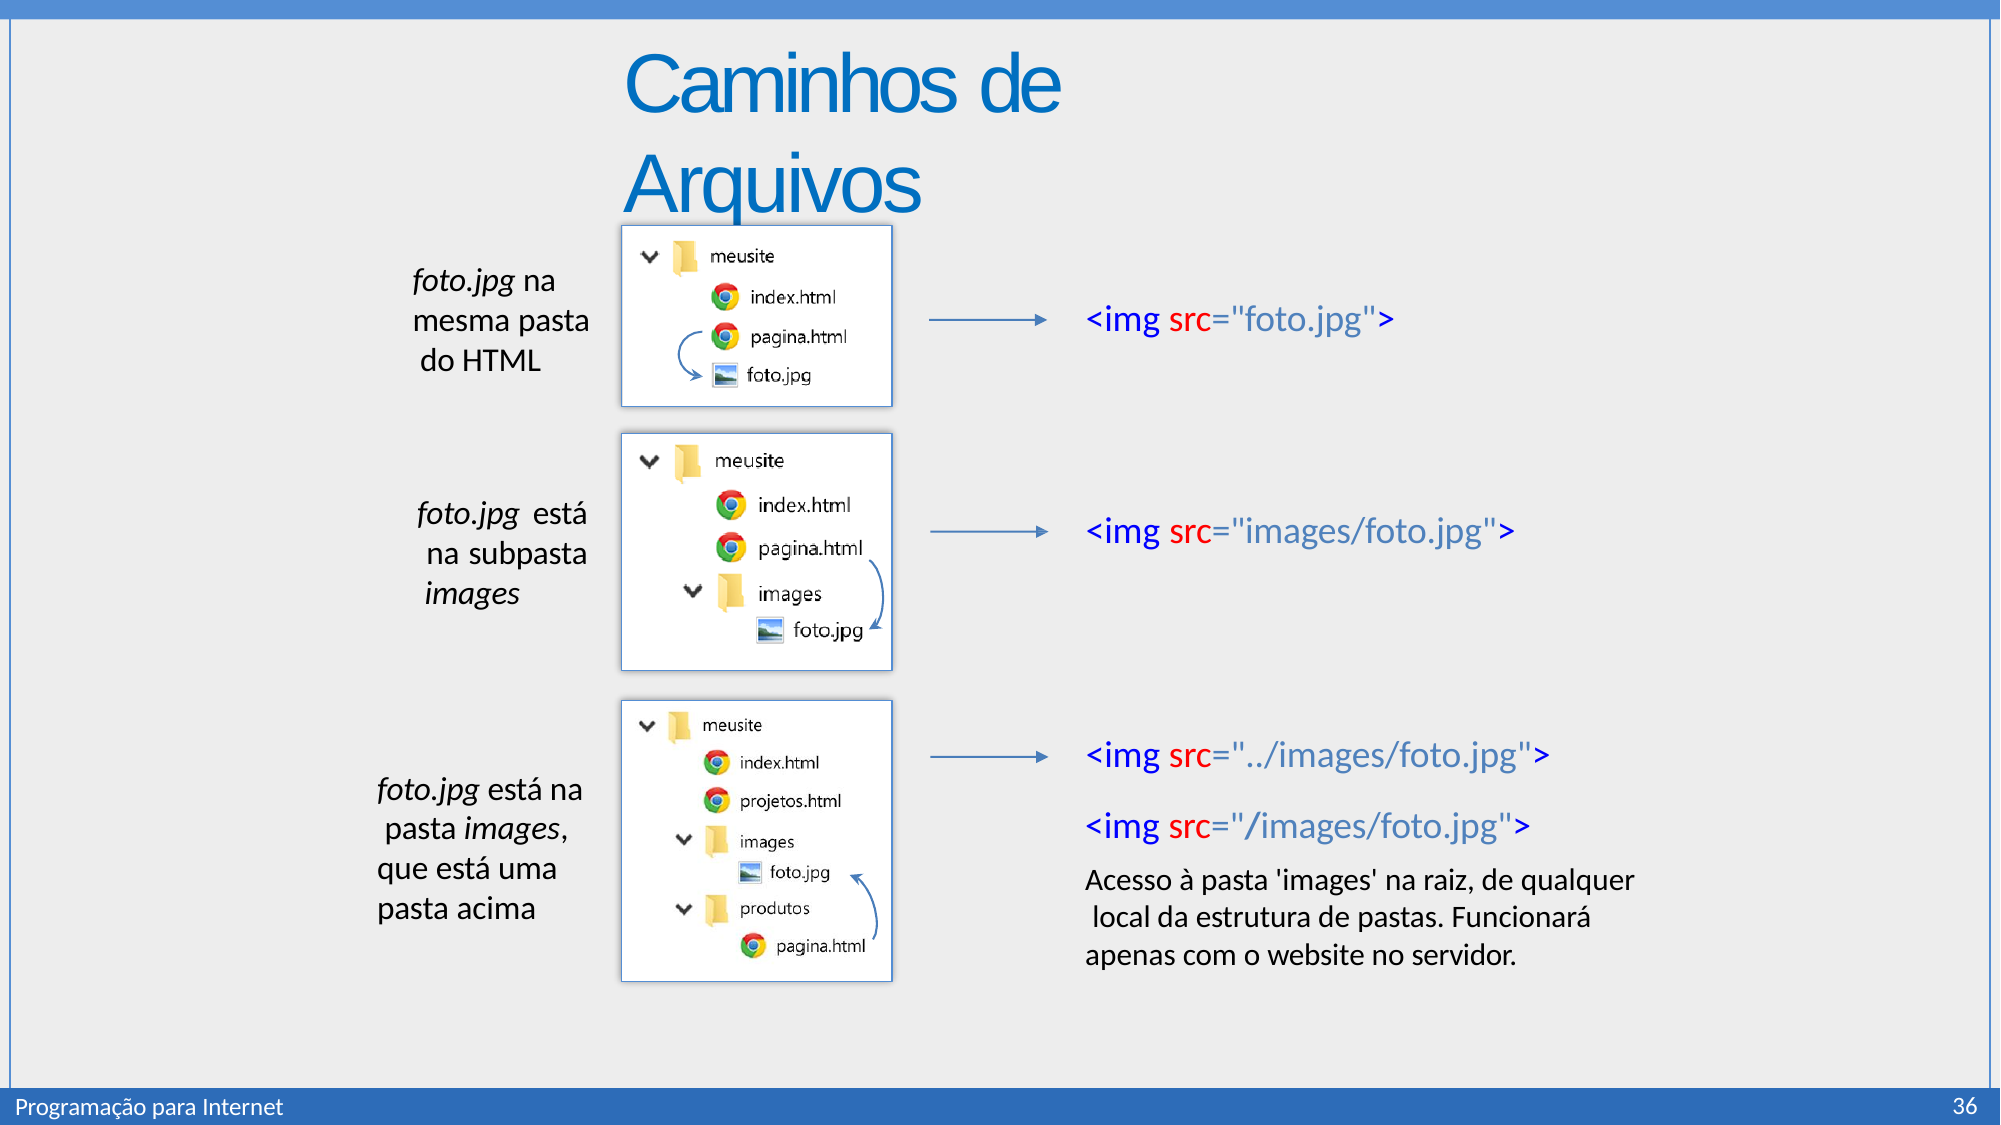

# Caminhos de Arquivos

foto.jpg na  mesma pasta  do HTML
<img src="foto.jpg">

foto.jpg está  na subpasta  images
<img src="images/foto.jpg">

<img src="../images/foto.jpg">

foto.jpg está na  pasta images,  que está uma  pasta acima
<img src="/images/foto.jpg">
Acesso à pasta 'images' na raiz, de qualquer  local da estrutura de pastas. Funcionará  apenas com o website no servidor.
36
Programação para Internet